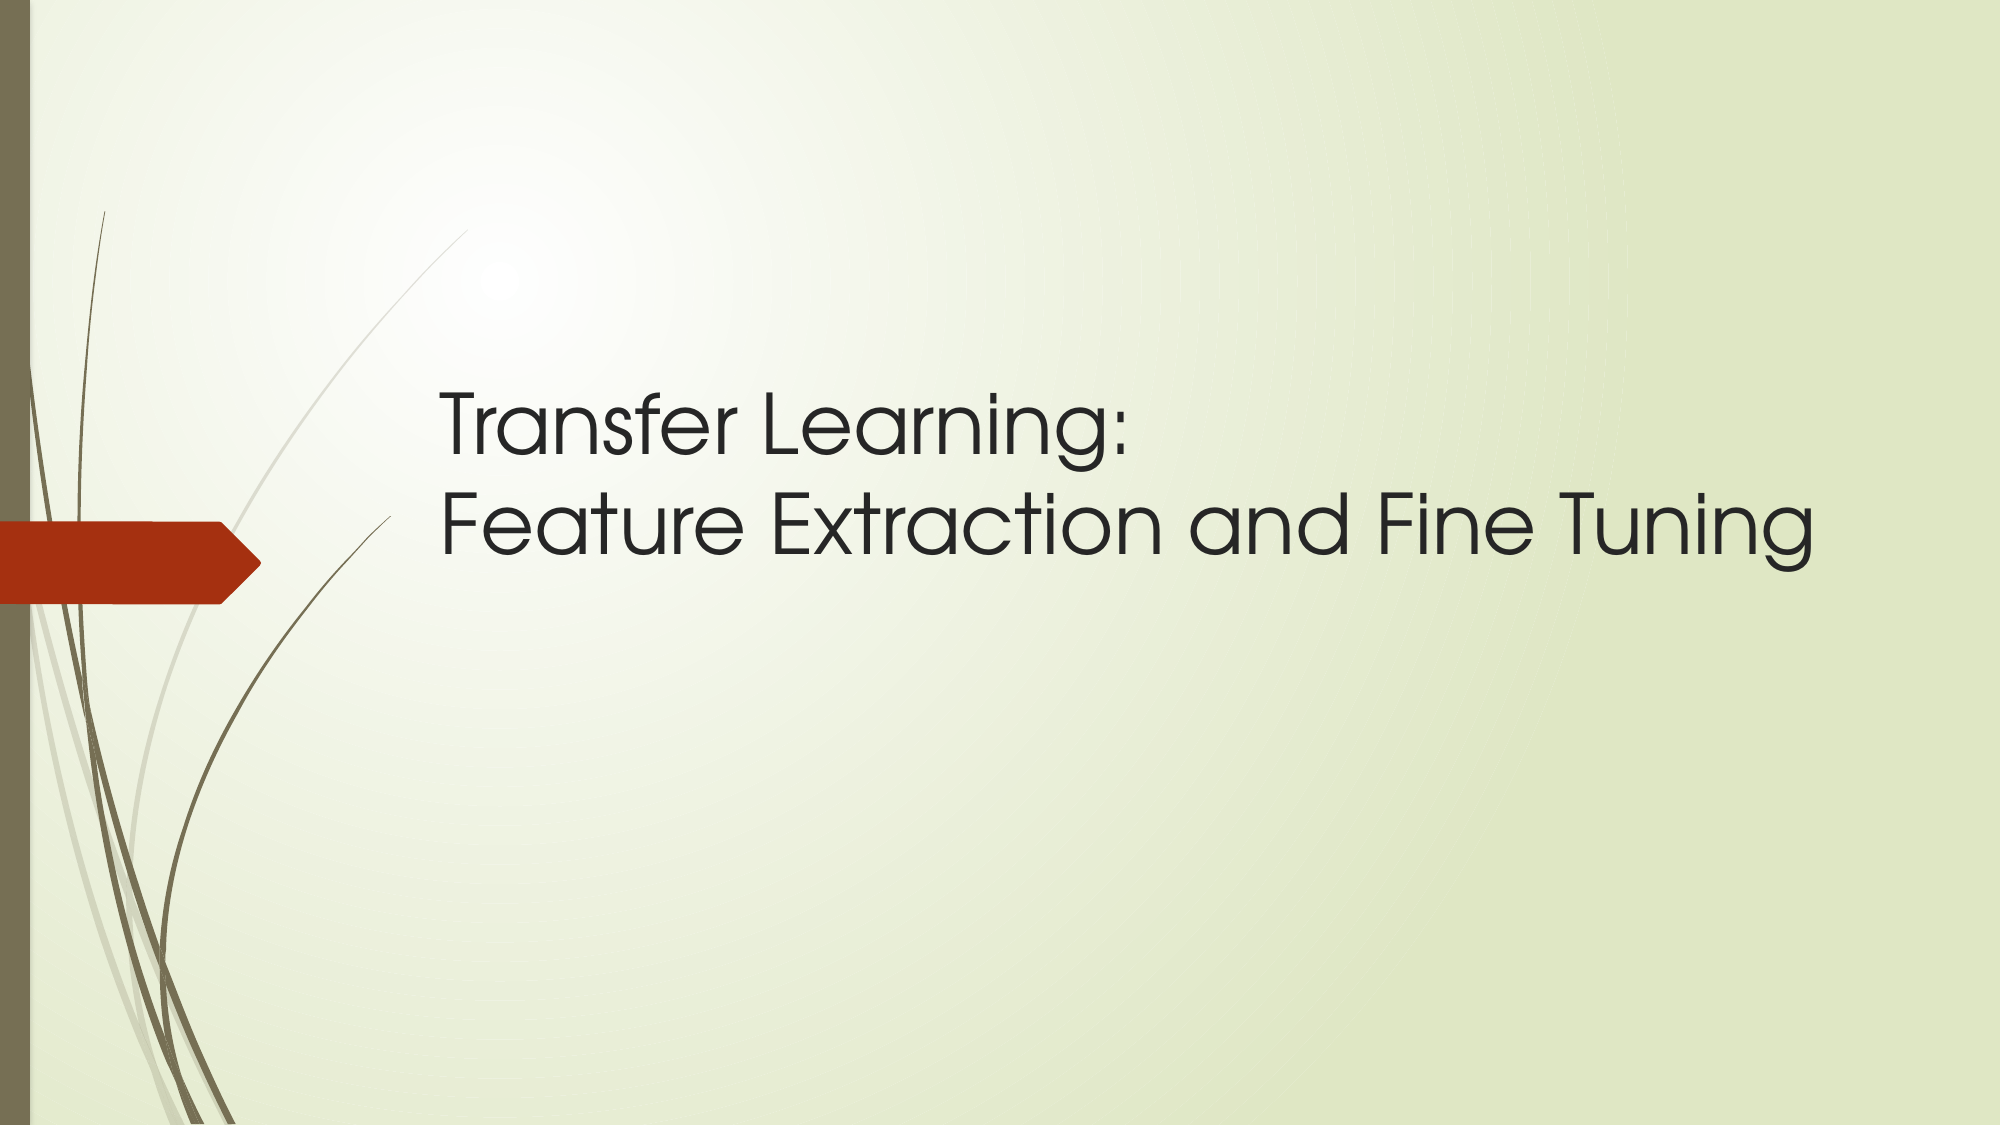

# Transfer Learning: Feature Extraction and Fine Tuning